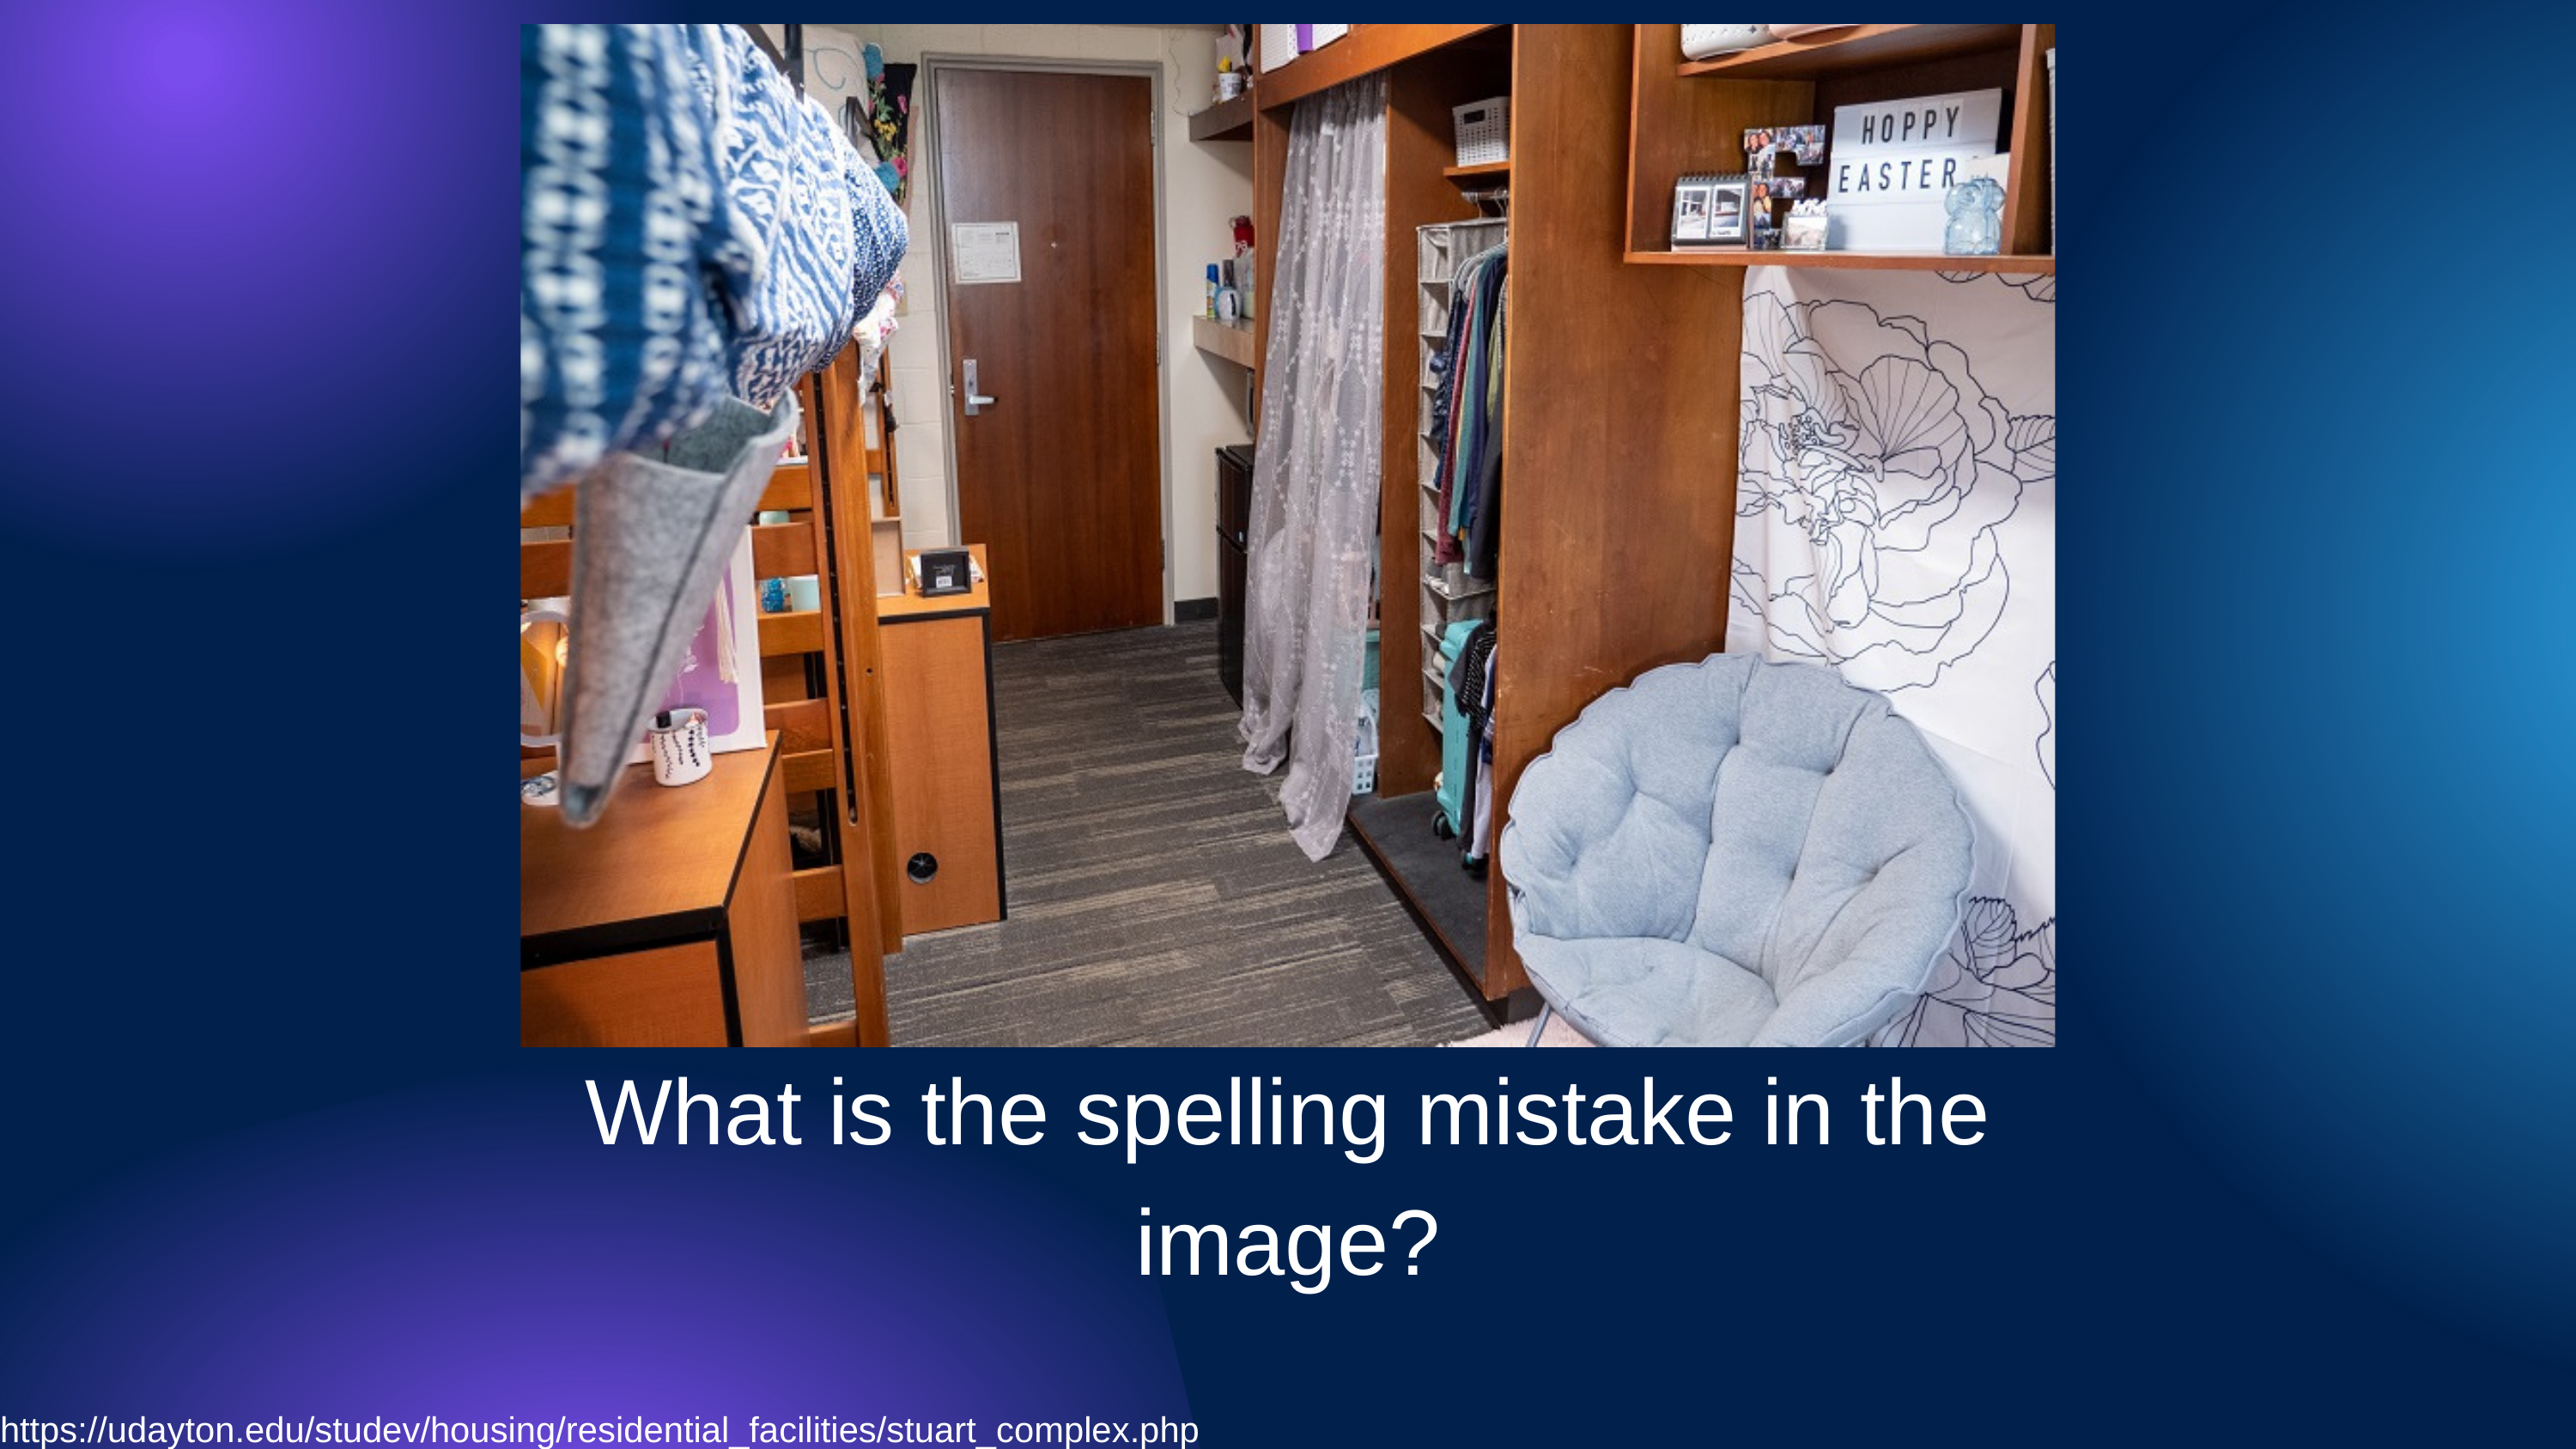

What is the spelling mistake in the image?

https://udayton.edu/studev/housing/residential_facilities/stuart_complex.php